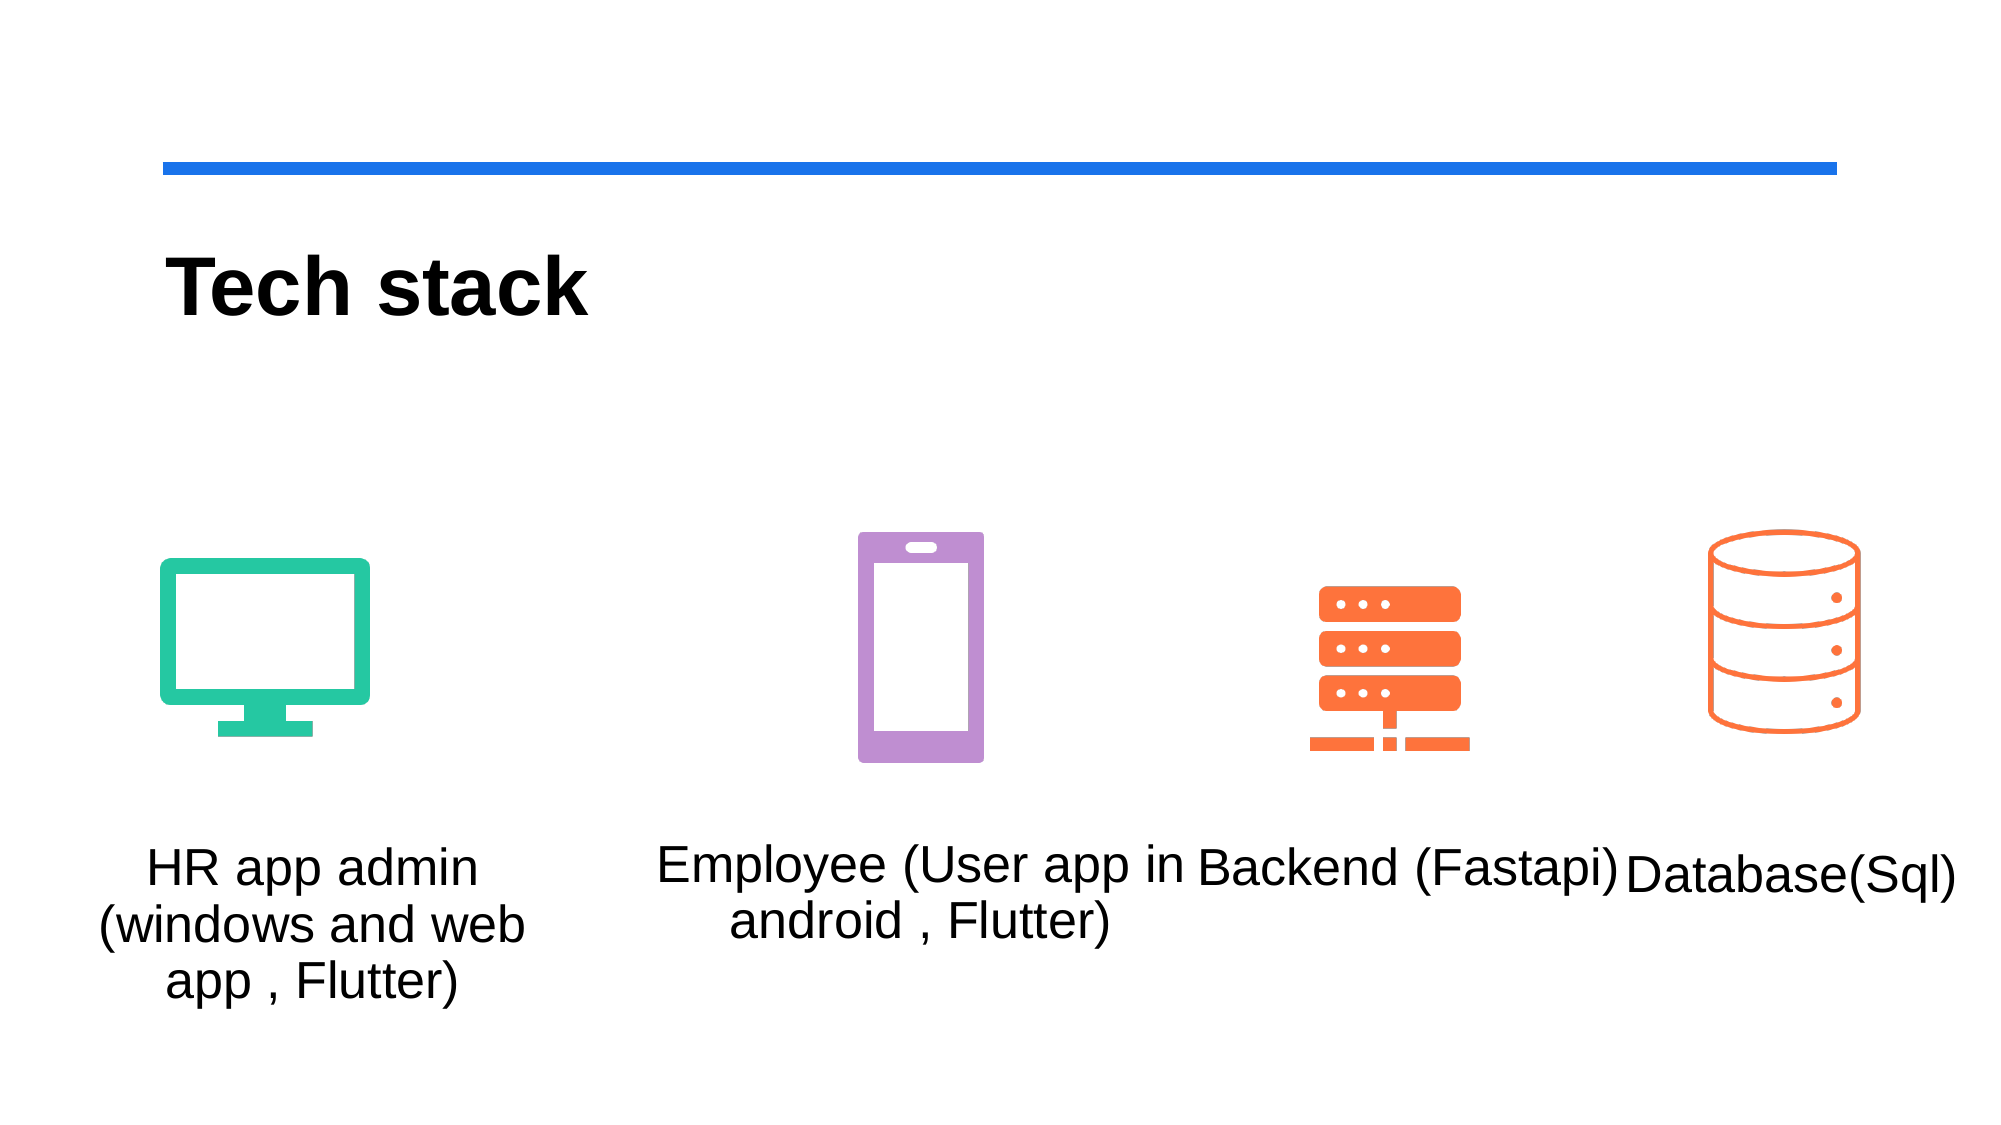

# Tech stack
HR app admin (windows and web app , Flutter)
Employee (User app in android , Flutter)
Backend (Fastapi)

Database(Sql)